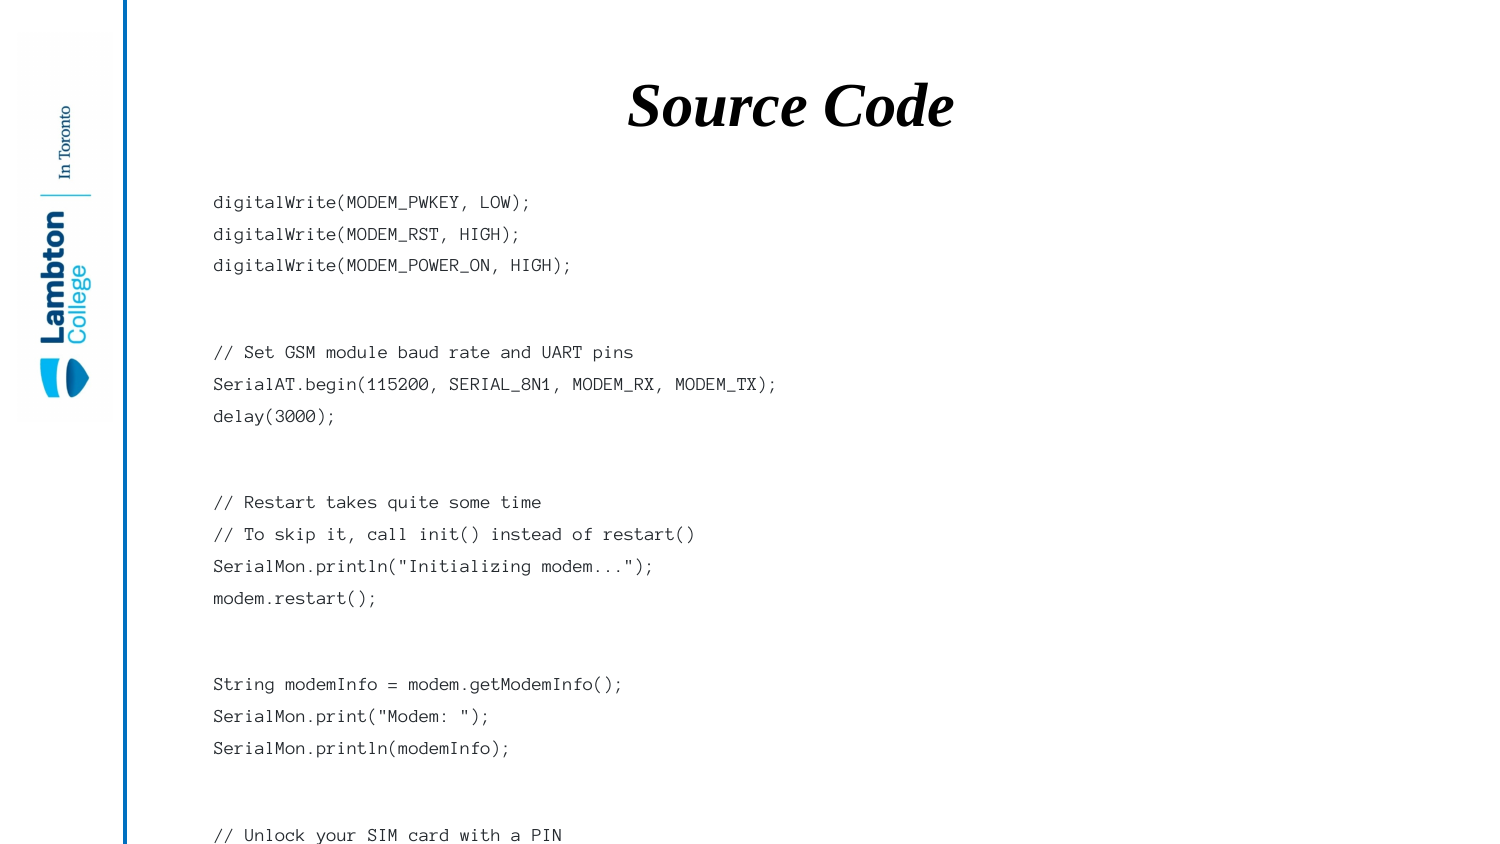

# Source Code
 digitalWrite(MODEM_PWKEY, LOW);
 digitalWrite(MODEM_RST, HIGH);
 digitalWrite(MODEM_POWER_ON, HIGH);

 // Set GSM module baud rate and UART pins
 SerialAT.begin(115200, SERIAL_8N1, MODEM_RX, MODEM_TX);
 delay(3000);

 // Restart takes quite some time
 // To skip it, call init() instead of restart()
 SerialMon.println("Initializing modem...");
 modem.restart();

 String modemInfo = modem.getModemInfo();
 SerialMon.print("Modem: ");
 SerialMon.println(modemInfo);

 // Unlock your SIM card with a PIN
 //modem.simUnlock("1234");

 SerialMon.print("Waiting for network...");
 if (!modem.waitForNetwork(240000L)) {
   SerialMon.println(" fail");
   delay(10000);
   return;
 }
 SerialMon.println(" OK");

 if (modem.isNetworkConnected()) {
   SerialMon.println("Network connected");
 }

 SerialMon.print(F("Connecting to APN: "));
 SerialMon.print(apn);
 if (!modem.gprsConnect(apn, user, pass)) {
   SerialMon.println(" fail");
   delay(10000);
   return;
 }
 SerialMon.println(" OK");
 //  ss.begin(GPSBaud);
 Blynk.begin(auth, modem, apn, user, pass);
 timer.setInterval(5000L, checkGPS);

 config1.setEventHandler(handleEvent_call);
 config2.setEventHandler(handleEvent_sms);

 call_button.init(Call_Button);
 sms_button.init(SMS_Button);
}

void checkGPS()
{
 if (gps.charsProcessed() < 10)
 {
   //Serial.println(F("No GPS detected: check wiring."));
   Blynk.virtualWrite(V4, "GPS ERROR");
 }
}

void loop()
{
 while (Serial.available() > 0)
 {
   if (gps.encode(Serial.read()))
     displayInfo();
 }

 Blynk.run();
 timer.run();
 sms_button.check();
 call_button.check();
}

void displayInfo()
{

 if (gps.location.isValid() )
 {

   latitude = (gps.location.lat());     //Storing the Lat. and Lon.
   longitude = (gps.location.lng());

   //Serial.print("LAT:  ");
   //Serial.println(latitude, 6);  // float to x decimal places
   //Serial.print("LONG: ");
   //Serial.println(longitude, 6);
   Blynk.virtualWrite(V1, String(latitude, 6));
   Blynk.virtualWrite(V2, String(longitude, 6));
   myMap.location(move_index, latitude, longitude, "GPS_Location");
   speed = gps.speed.kmph();               //get speed
   Blynk.virtualWrite(V3, speed);

   direction = TinyGPSPlus::cardinal(gps.course.value()); // get the direction
   Blynk.virtualWrite(V4, direction);

   satellites = gps.satellites.value();    //get number of satellites
   Blynk.virtualWrite(V5, satellites);

 }

 //Serial.println();